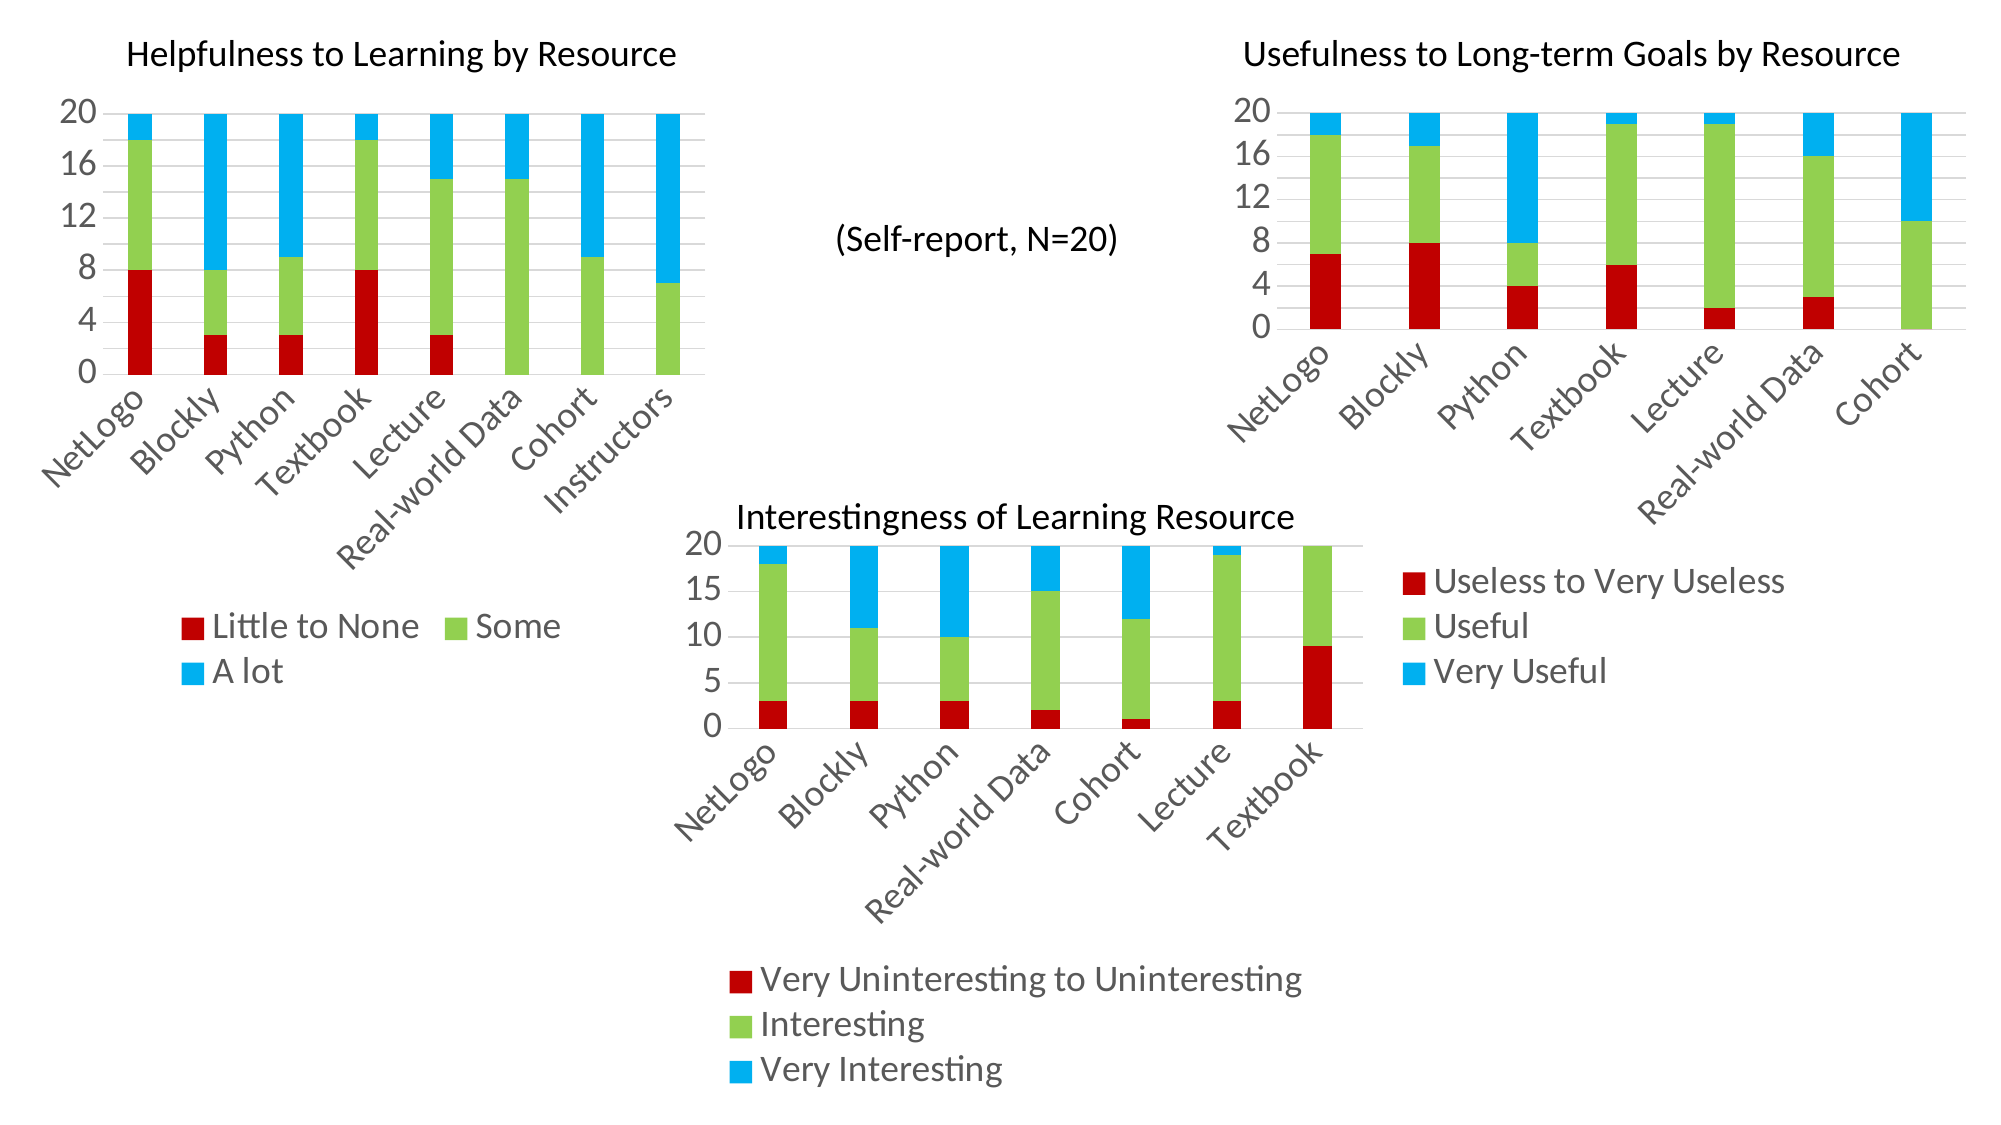

Helpfulness to Learning by Resource
Usefulness to Long-term Goals by Resource

### Chart

| Category | Useless to Very Useless | Useful | Very Useful |
|---|---|---|---|
| NetLogo | 7.0 | 11.0 | 2.0 |
| Blockly | 8.0 | 9.0 | 3.0 |
| Python | 4.0 | 4.0 | 12.0 |
| Textbook | 6.0 | 13.0 | 1.0 |
| Lecture | 2.0 | 17.0 | 1.0 |
| Real-world Data | 3.0 | 13.0 | 4.0 |
| Cohort | 0.0 | 10.0 | 10.0 |

### Chart

| Category | Little to None | Some | A lot |
|---|---|---|---|
| NetLogo | 8.0 | 10.0 | 2.0 |
| Blockly | 3.0 | 5.0 | 12.0 |
| Python | 3.0 | 6.0 | 11.0 |
| Textbook | 8.0 | 10.0 | 2.0 |
| Lecture | 3.0 | 12.0 | 5.0 |
| Real-world Data | 0.0 | 15.0 | 5.0 |
| Cohort | 0.0 | 9.0 | 11.0 |
| Instructors | 0.0 | 7.0 | 13.0 |
 (Self-report, N=20)
Interestingness of Learning Resource

### Chart

| Category | Very Uninteresting to Uninteresting | Interesting | Very Interesting |
|---|---|---|---|
| NetLogo | 3.0 | 15.0 | 2.0 |
| Blockly | 3.0 | 8.0 | 9.0 |
| Python | 3.0 | 7.0 | 10.0 |
| Real-world Data | 2.0 | 13.0 | 5.0 |
| Cohort | 1.0 | 11.0 | 8.0 |
| Lecture | 3.0 | 16.0 | 1.0 |
| Textbook | 9.0 | 11.0 | 0.0 |